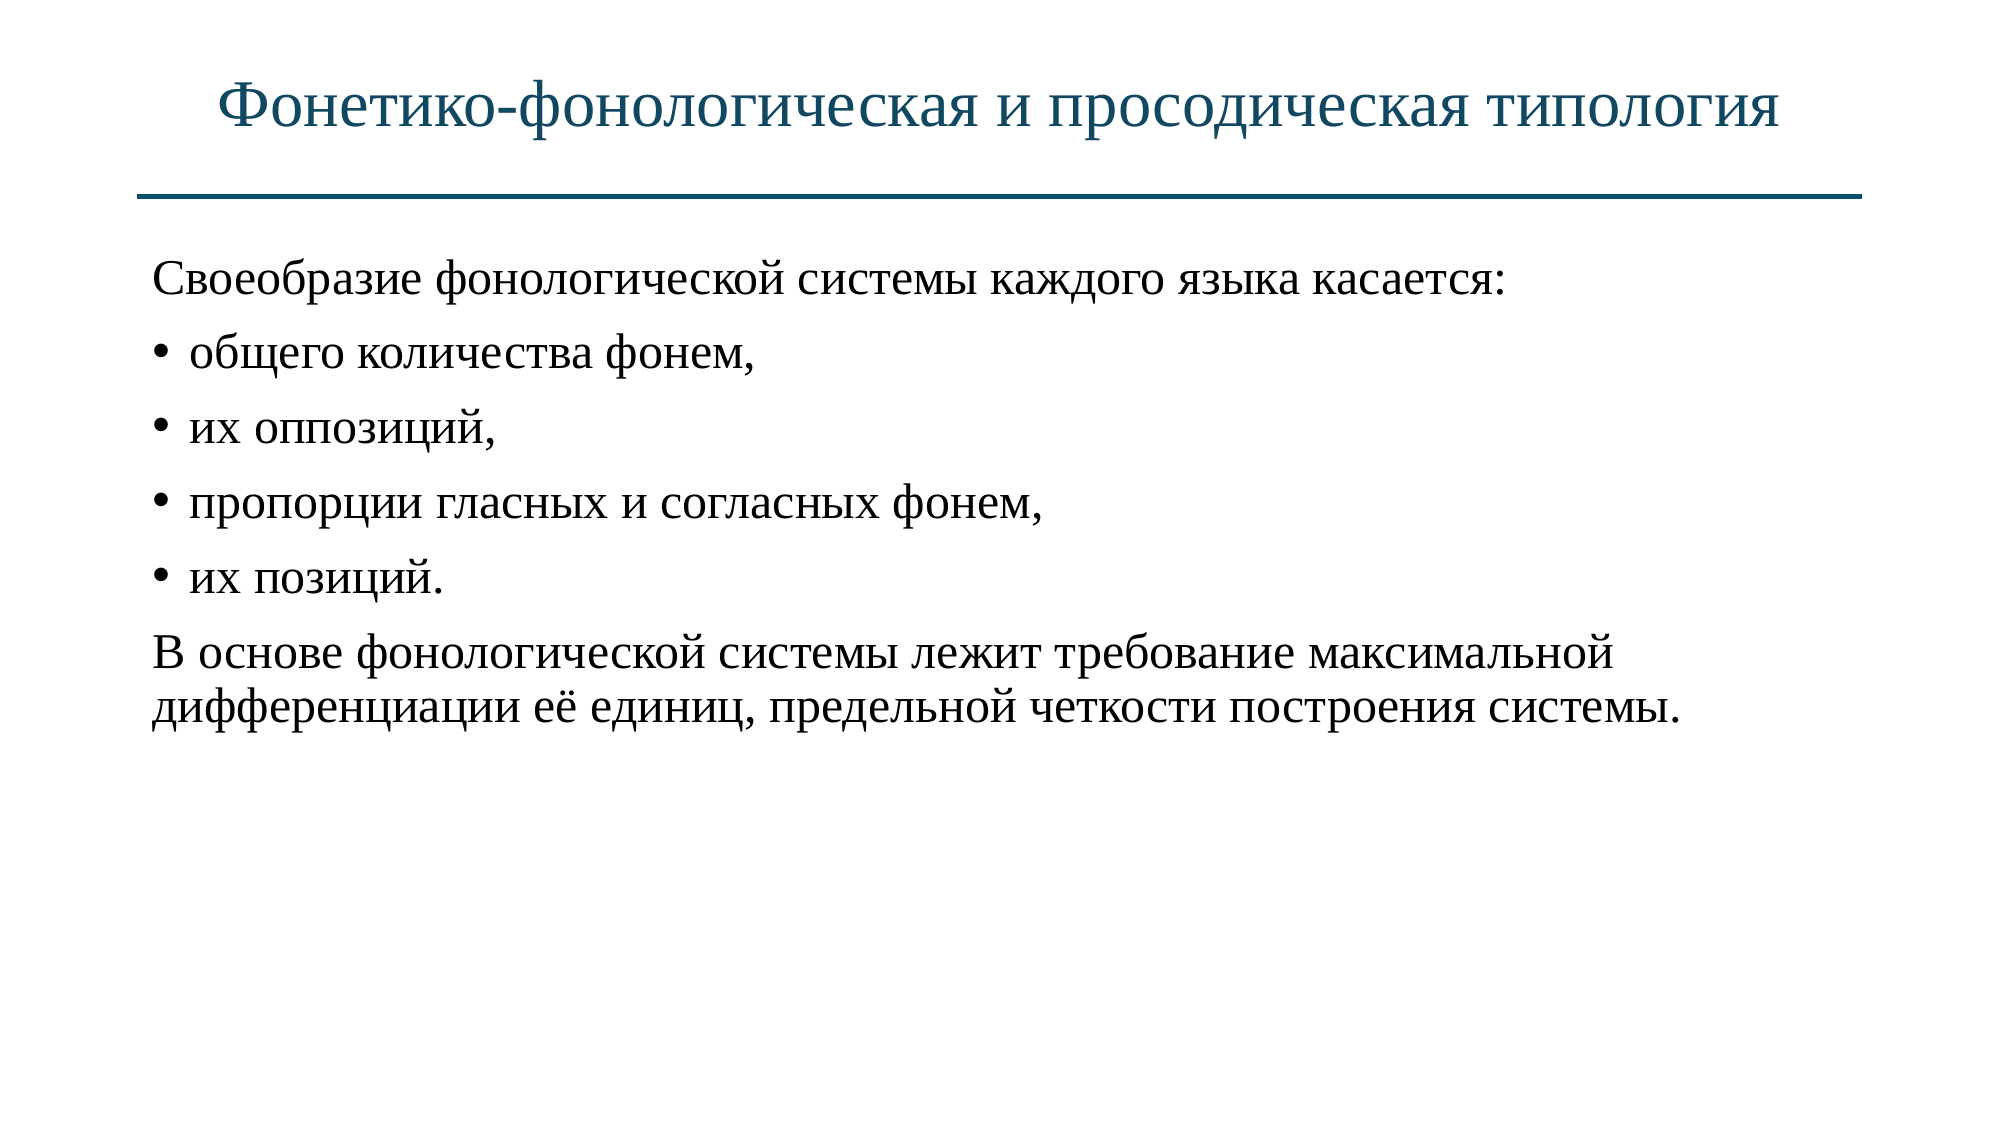

# Фонетико-фонологическая и просодическая типология
Своеобразие фонологической системы каждого языка касается:
общего количества фонем,
их оппозиций,
пропорции гласных и согласных фонем,
их позиций.
В основе фонологической системы лежит требование максимальной дифференциации её единиц, предельной четкости построения системы.